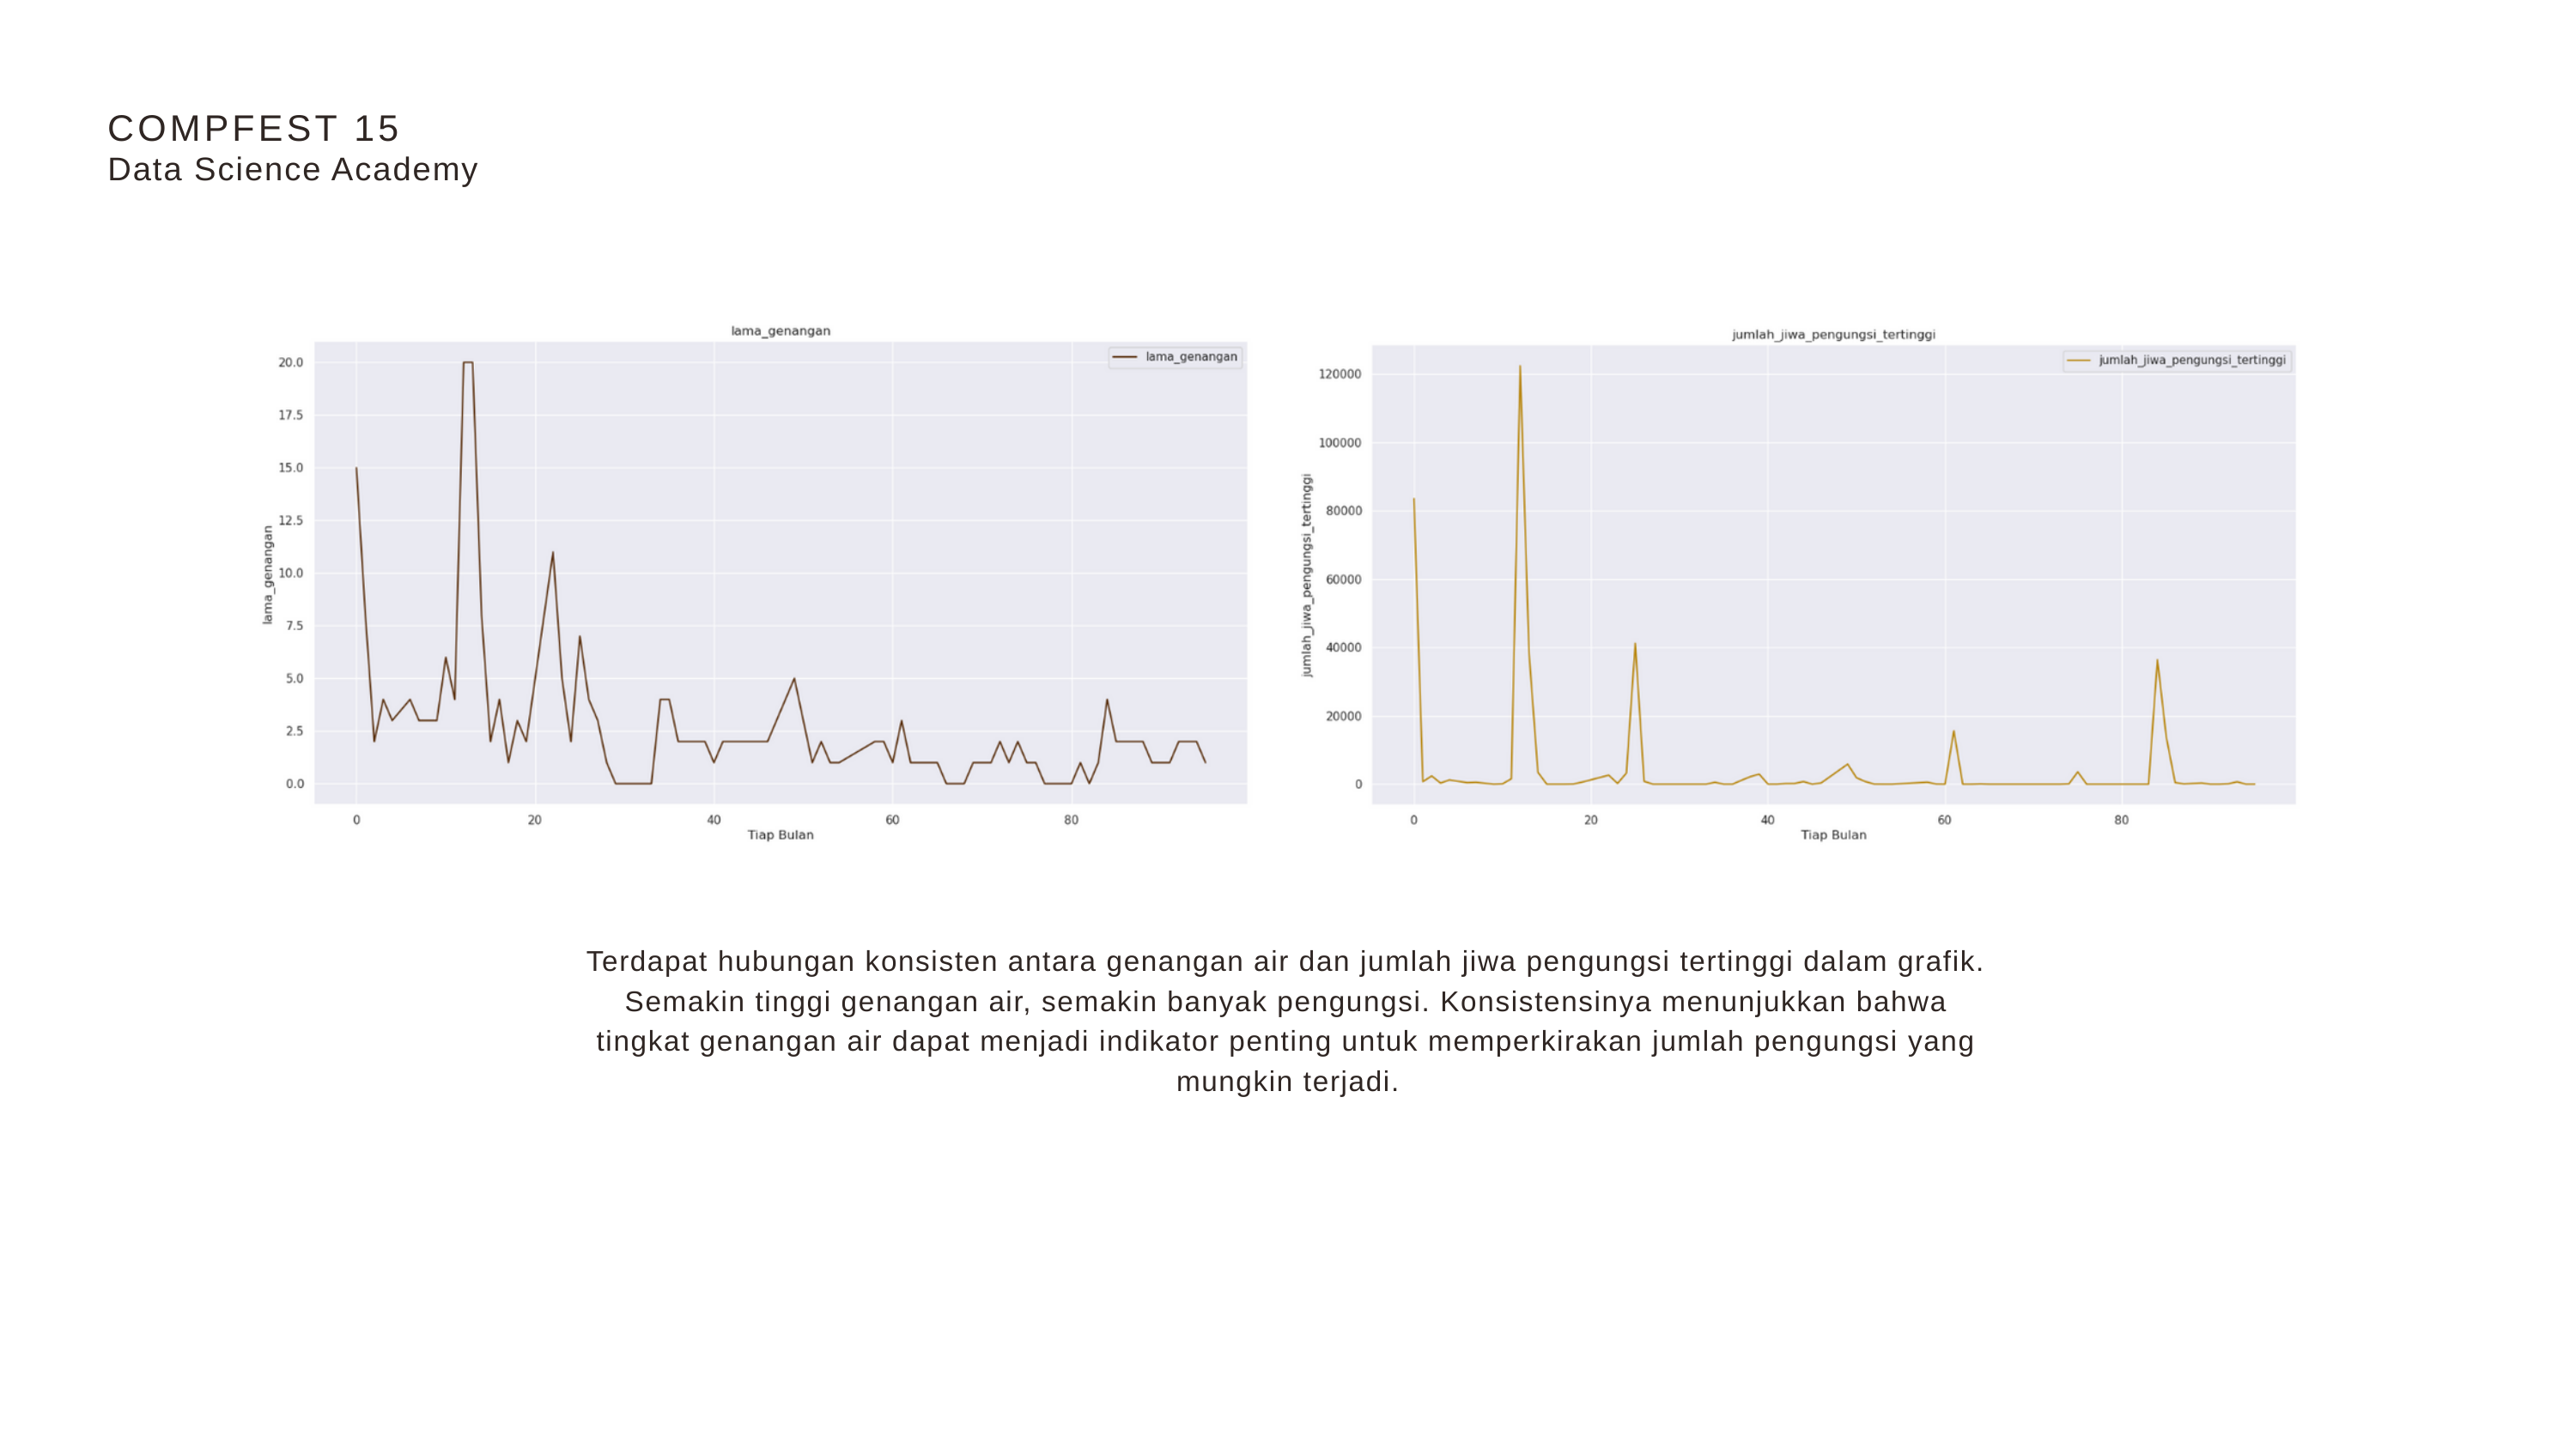

COMPFEST 15
Data Science Academy

Terdapat hubungan konsisten antara genangan air dan jumlah jiwa pengungsi tertinggi dalam grafik. Semakin tinggi genangan air, semakin banyak pengungsi. Konsistensinya menunjukkan bahwa tingkat genangan air dapat menjadi indikator penting untuk memperkirakan jumlah pengungsi yang mungkin terjadi.